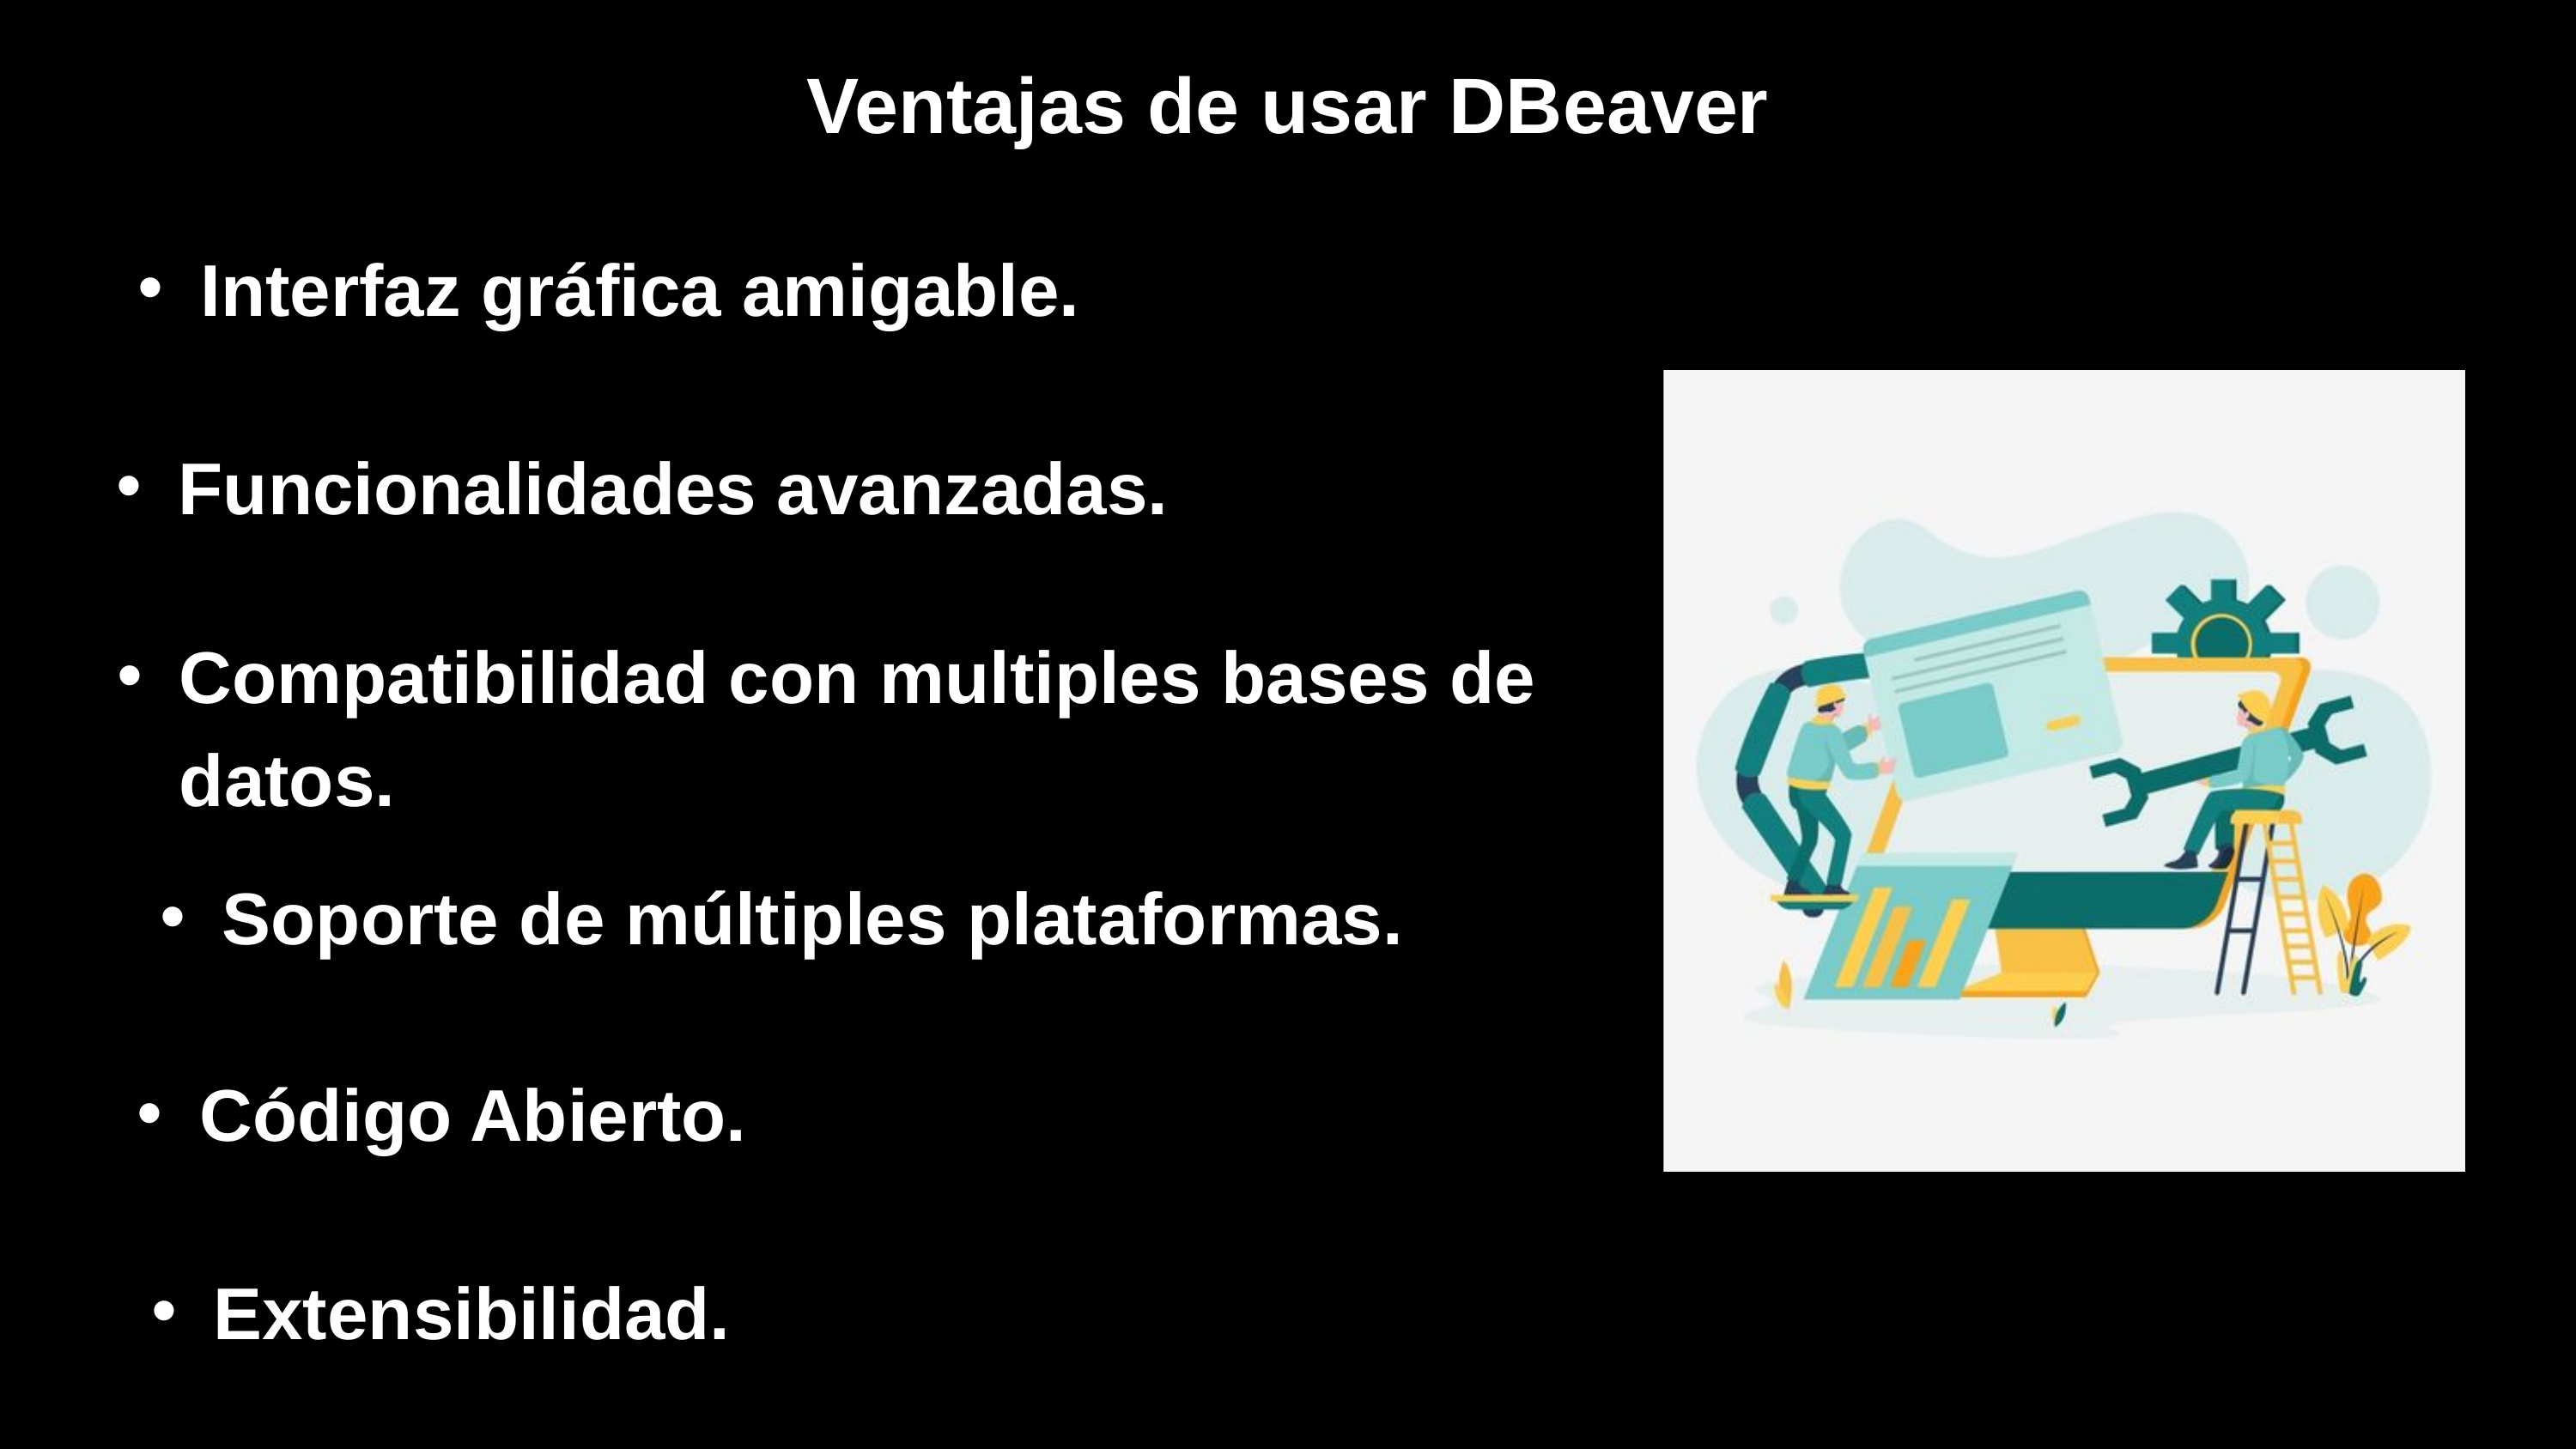

Ventajas de usar DBeaver
Interfaz gráfica amigable.

Funcionalidades avanzadas.
Compatibilidad con multiples bases de datos.
Soporte de múltiples plataformas.
Código Abierto.
Extensibilidad.